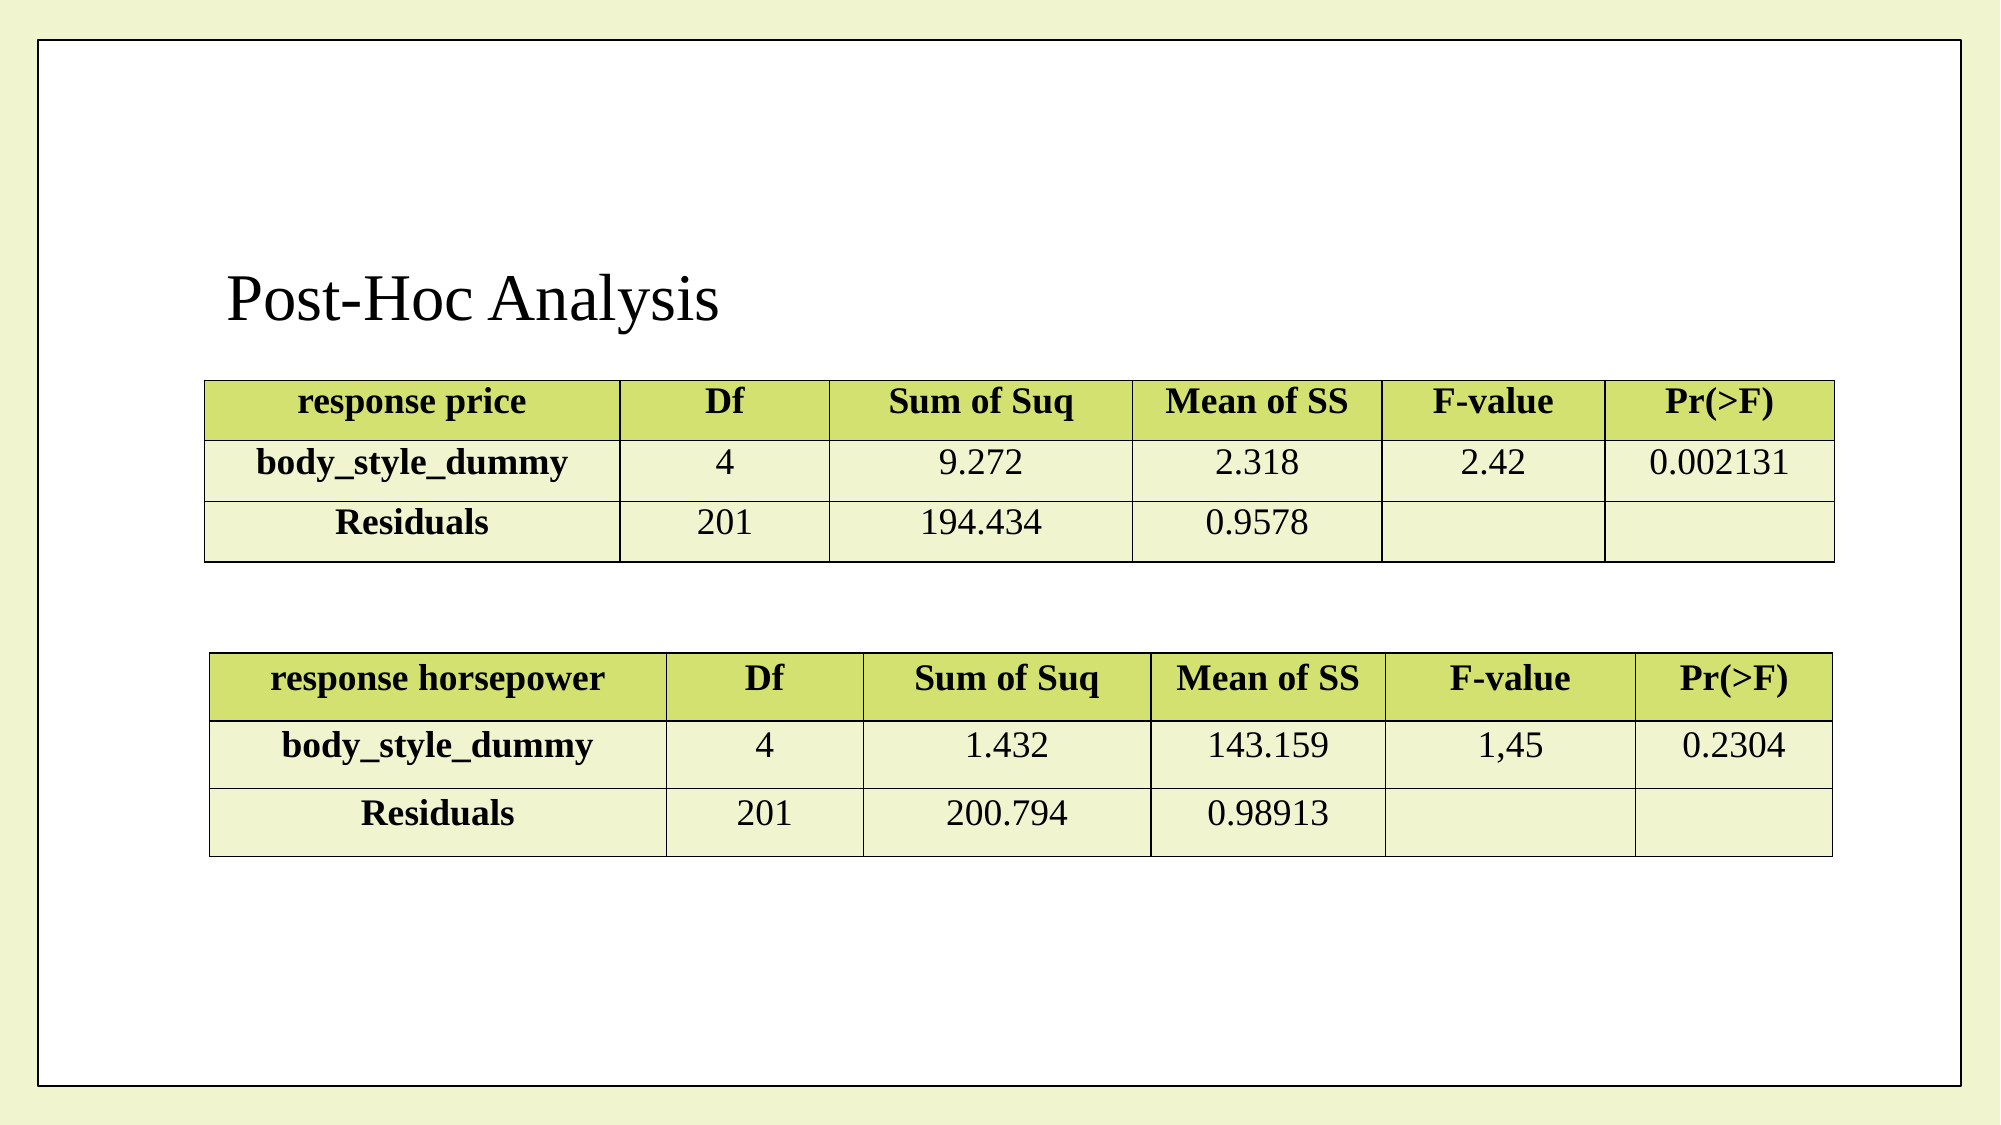

Post-Hoc Analysis
| response price | Df | Sum of Suq | Mean of SS | F-value | Pr(>F) |
| --- | --- | --- | --- | --- | --- |
| body\_style\_dummy | 4 | 9.272 | 2.318 | 2.42 | 0.002131 |
| Residuals | 201 | 194.434 | 0.9578 |  |  |
| response horsepower | Df | Sum of Suq | Mean of SS | F-value | Pr(>F) |
| --- | --- | --- | --- | --- | --- |
| body\_style\_dummy | 4 | 1.432 | 143.159 | 1,45 | 0.2304 |
| Residuals | 201 | 200.794 | 0.98913 |  |  |